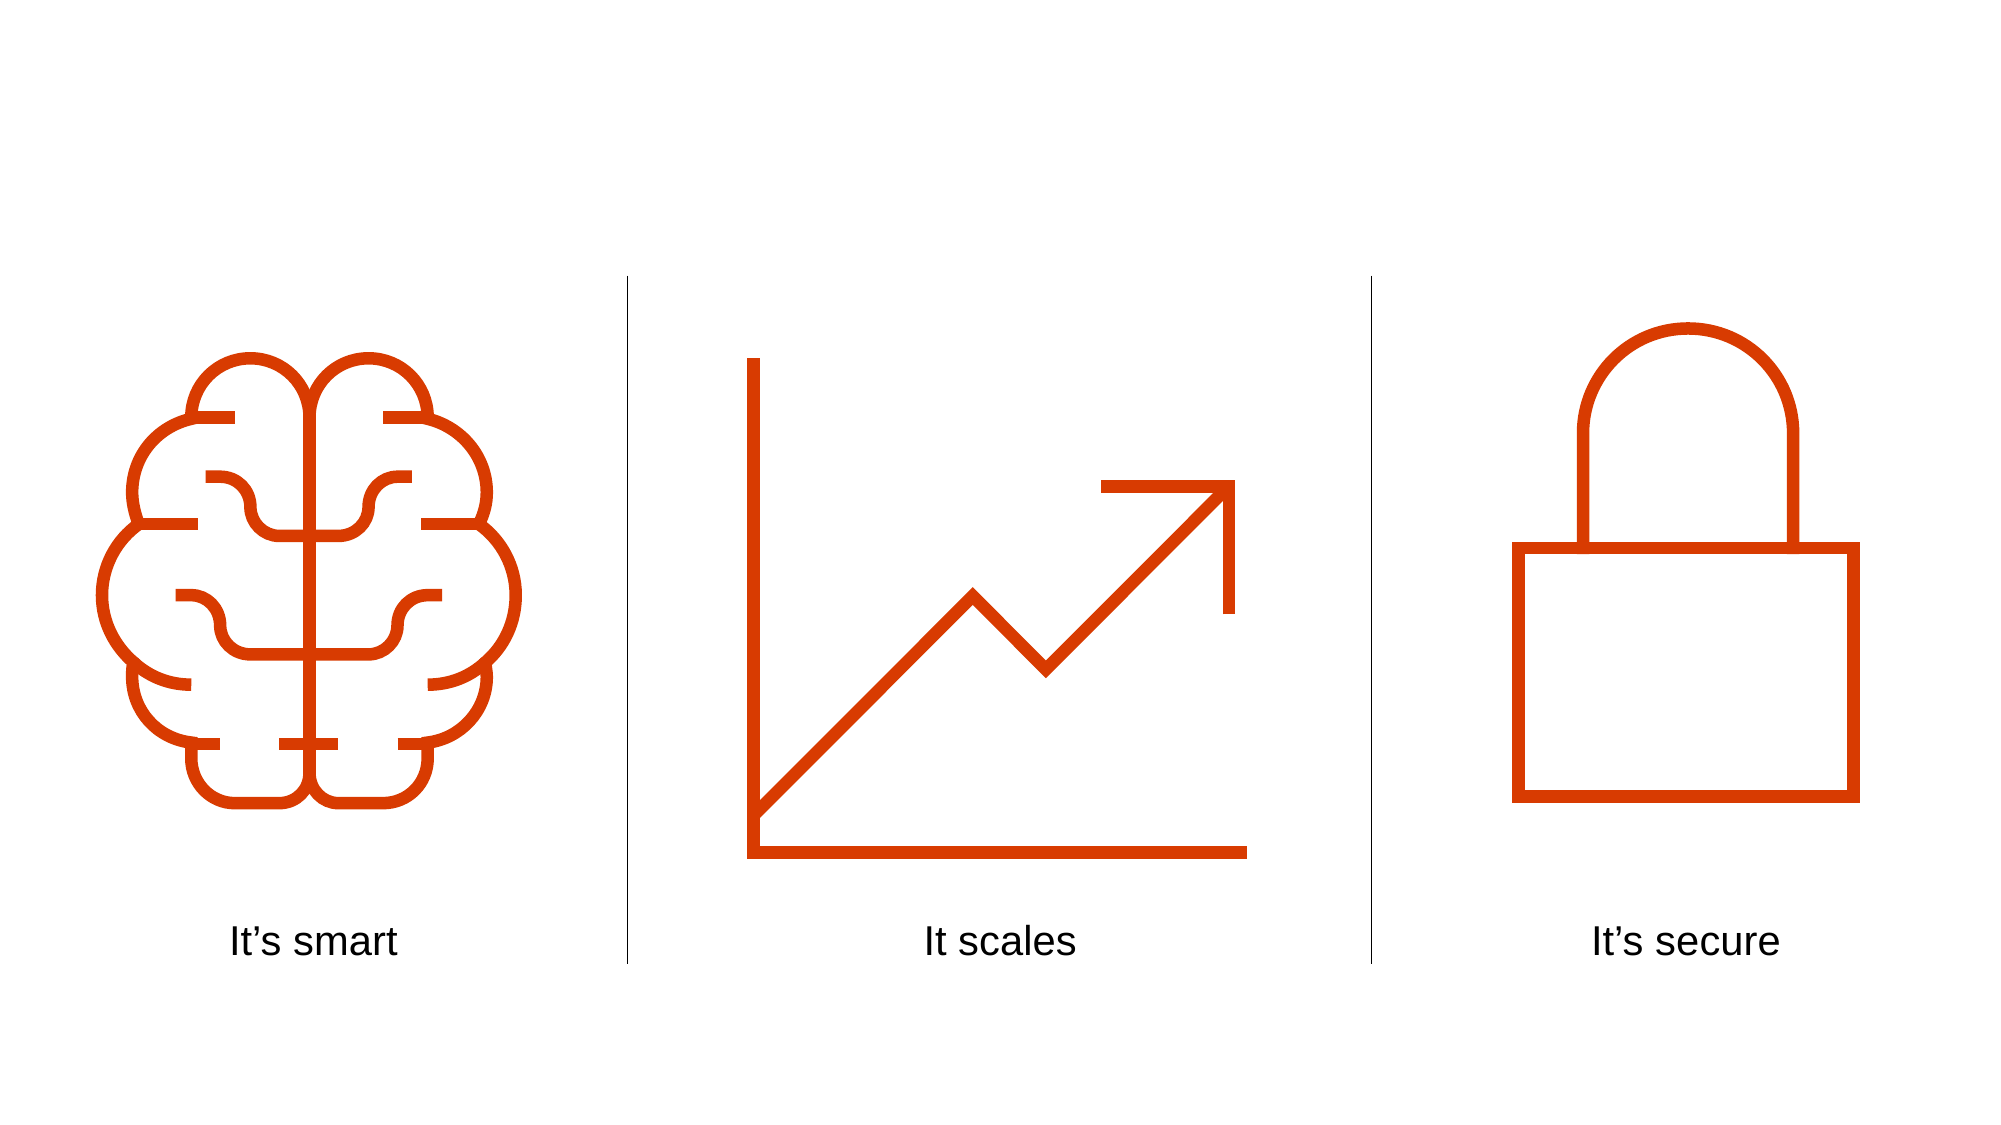

# Why internal data (Common Data Service)?

It’s secure

It’s smart

It scales